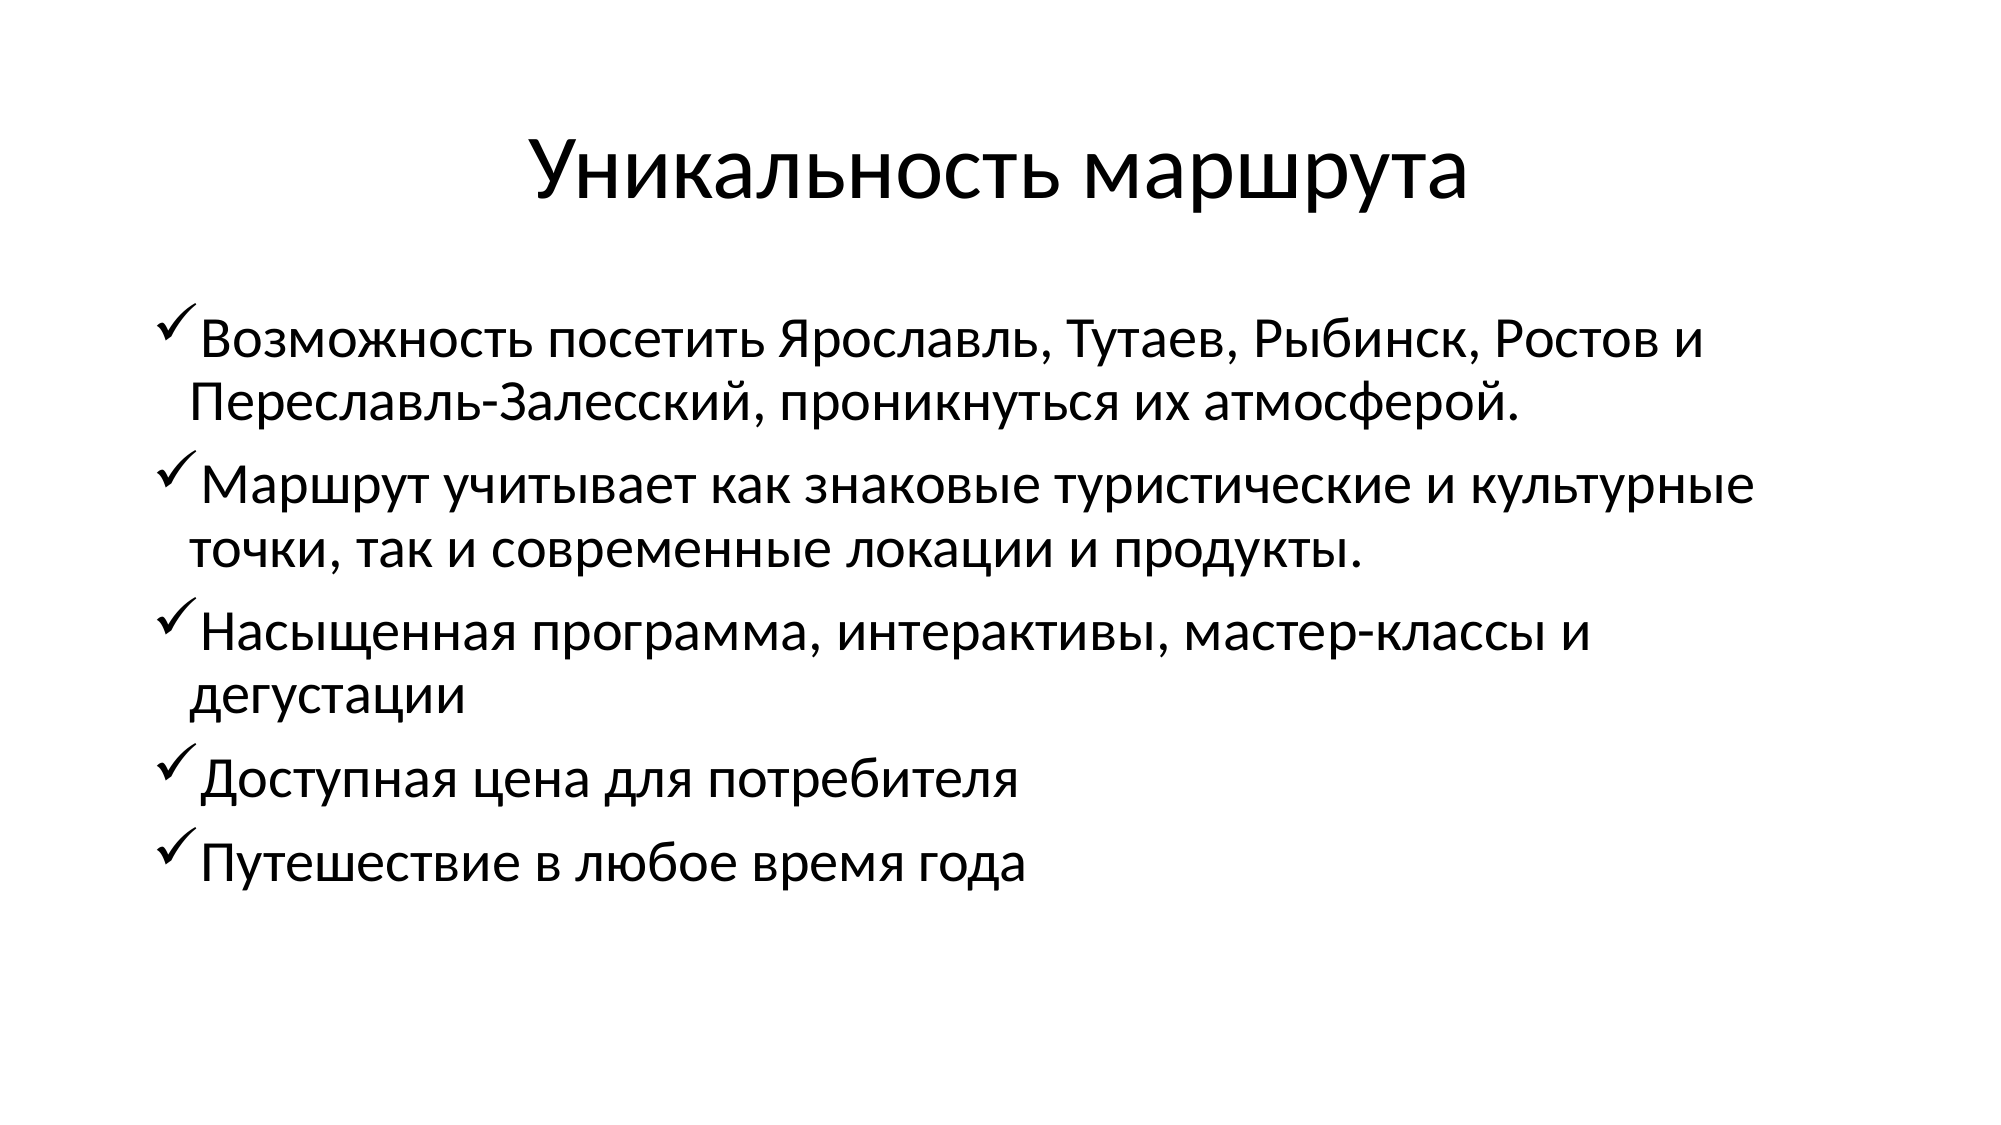

# Уникальность маршрута
Возможность посетить Ярославль, Тутаев, Рыбинск, Ростов и Переславль-Залесский, проникнуться их атмосферой.
Маршрут учитывает как знаковые туристические и культурные точки, так и современные локации и продукты.
Насыщенная программа, интерактивы, мастер-классы и  дегустации
Доступная цена для потребителя
Путешествие в любое время года